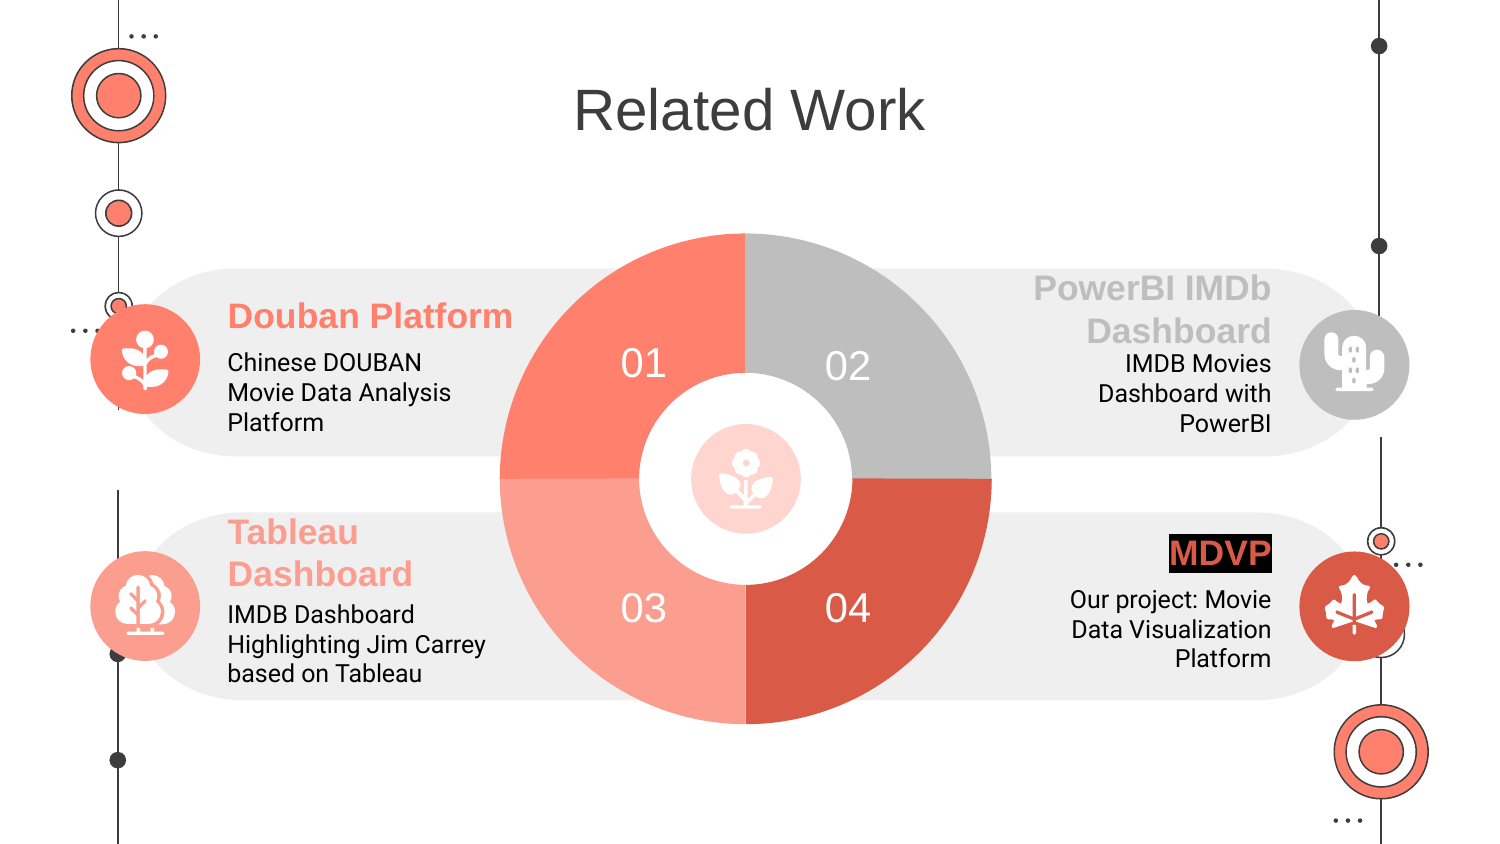

# Related Work

Douban Platform
PowerBI IMDb Dashboard

01
02

Chinese DOUBAN Movie Data Analysis Platform

IMDB Movies Dashboard with PowerBI

Tableau Dashboard
MDVP

Our project: Movie Data Visualization Platform
03
04

IMDB Dashboard Highlighting Jim Carrey based on Tableau